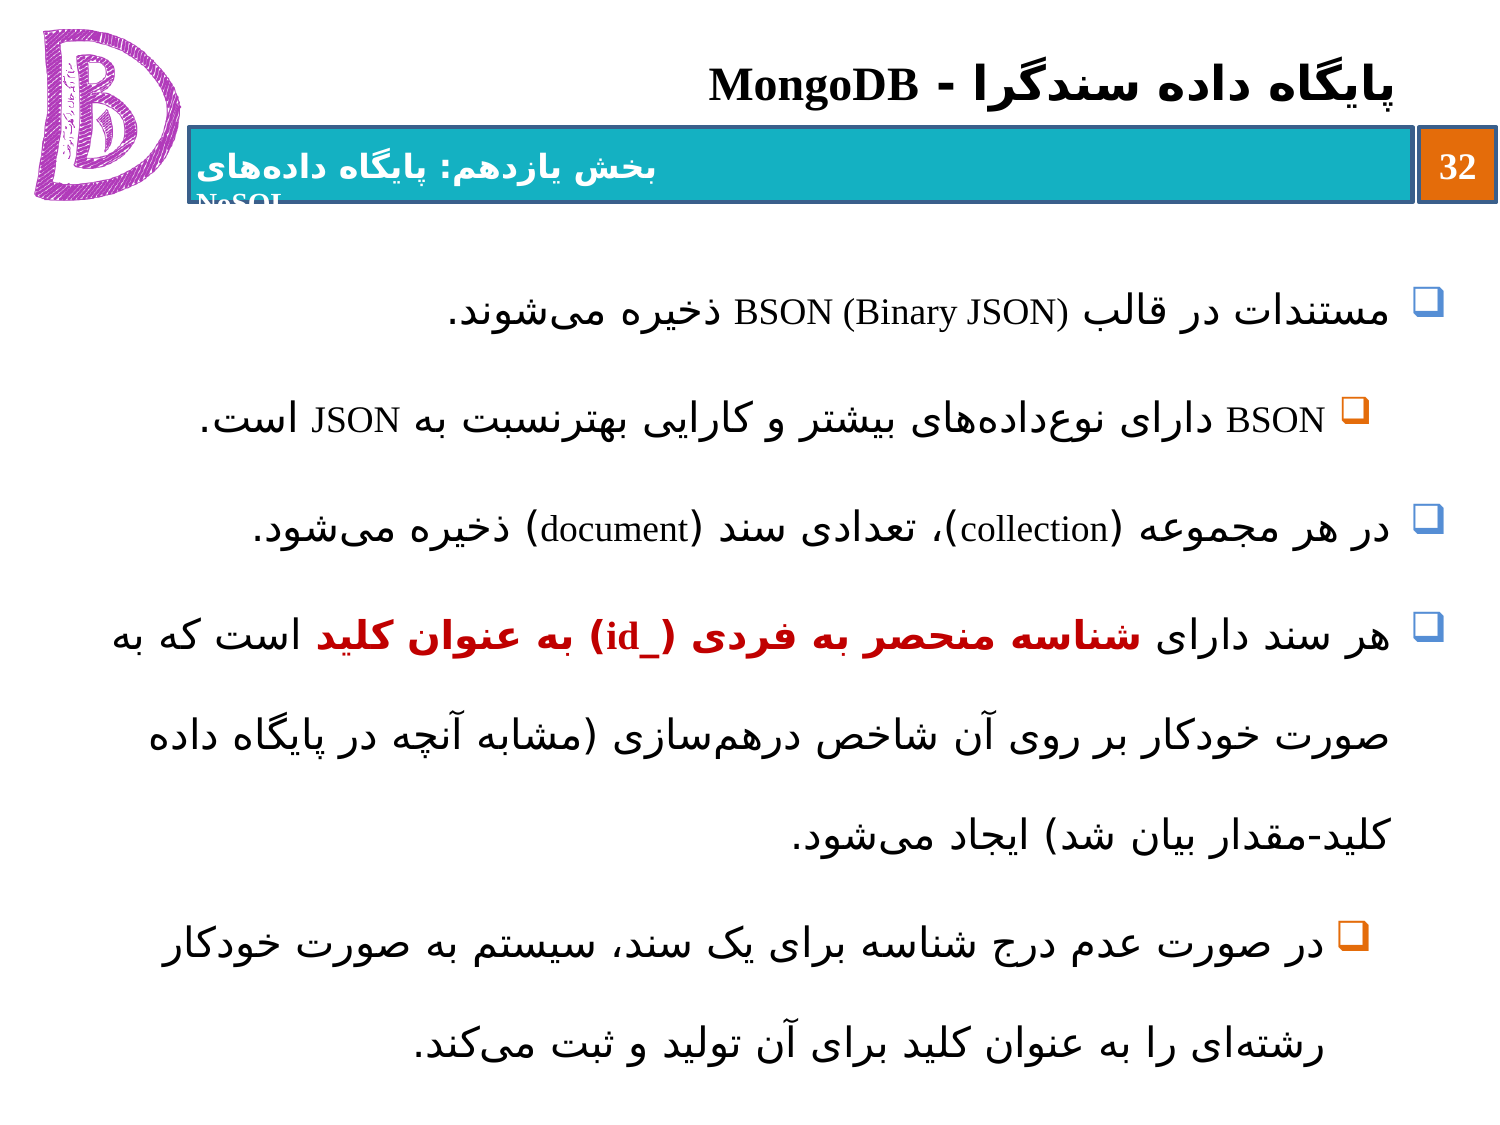

# پایگاه داده سندگرا - MongoDB
مستندات در قالب BSON (Binary JSON) ذخیره می‌شوند.
BSON دارای نوع‌داده‌های بیشتر و کارایی بهترنسبت به JSON است.
در هر مجموعه (collection)، تعدادی سند (document) ذخیره می‌شود.
هر سند دارای شناسه منحصر به فردی (_id) به عنوان کلید است که به صورت خودکار بر روی آن شاخص درهم‌سازی (مشابه آنچه در پایگاه داده کلید-مقدار بیان شد) ایجاد می‌شود.
در صورت عدم درج شناسه برای یک سند، سیستم به صورت خودکار رشته‌ای را به عنوان کلید برای آن تولید و ثبت می‌کند.